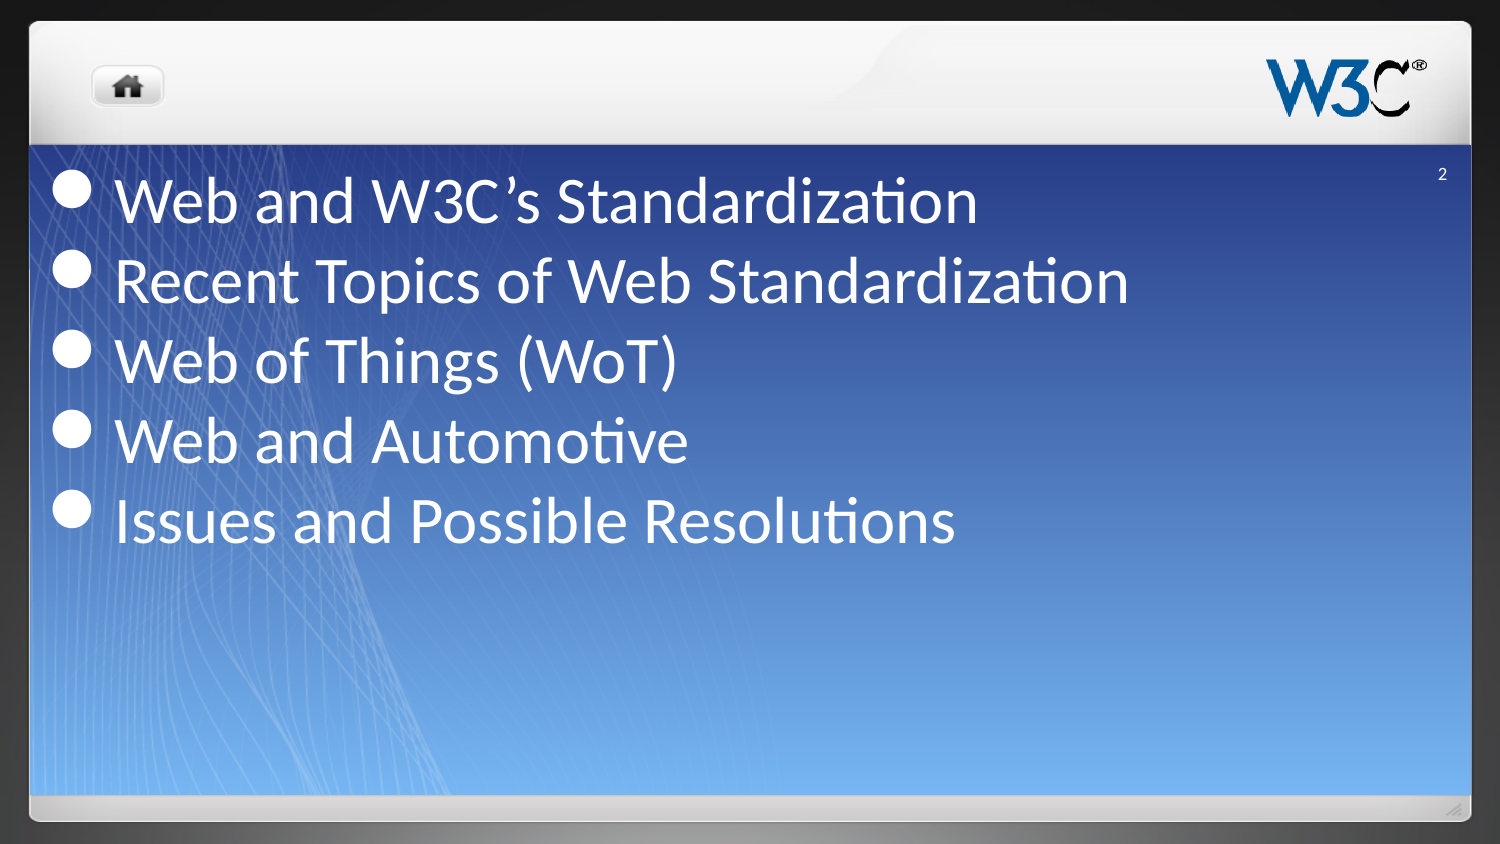

Web and W3C’s Standardization
Recent Topics of Web Standardization
Web of Things (WoT)
Web and Automotive
Issues and Possible Resolutions
2